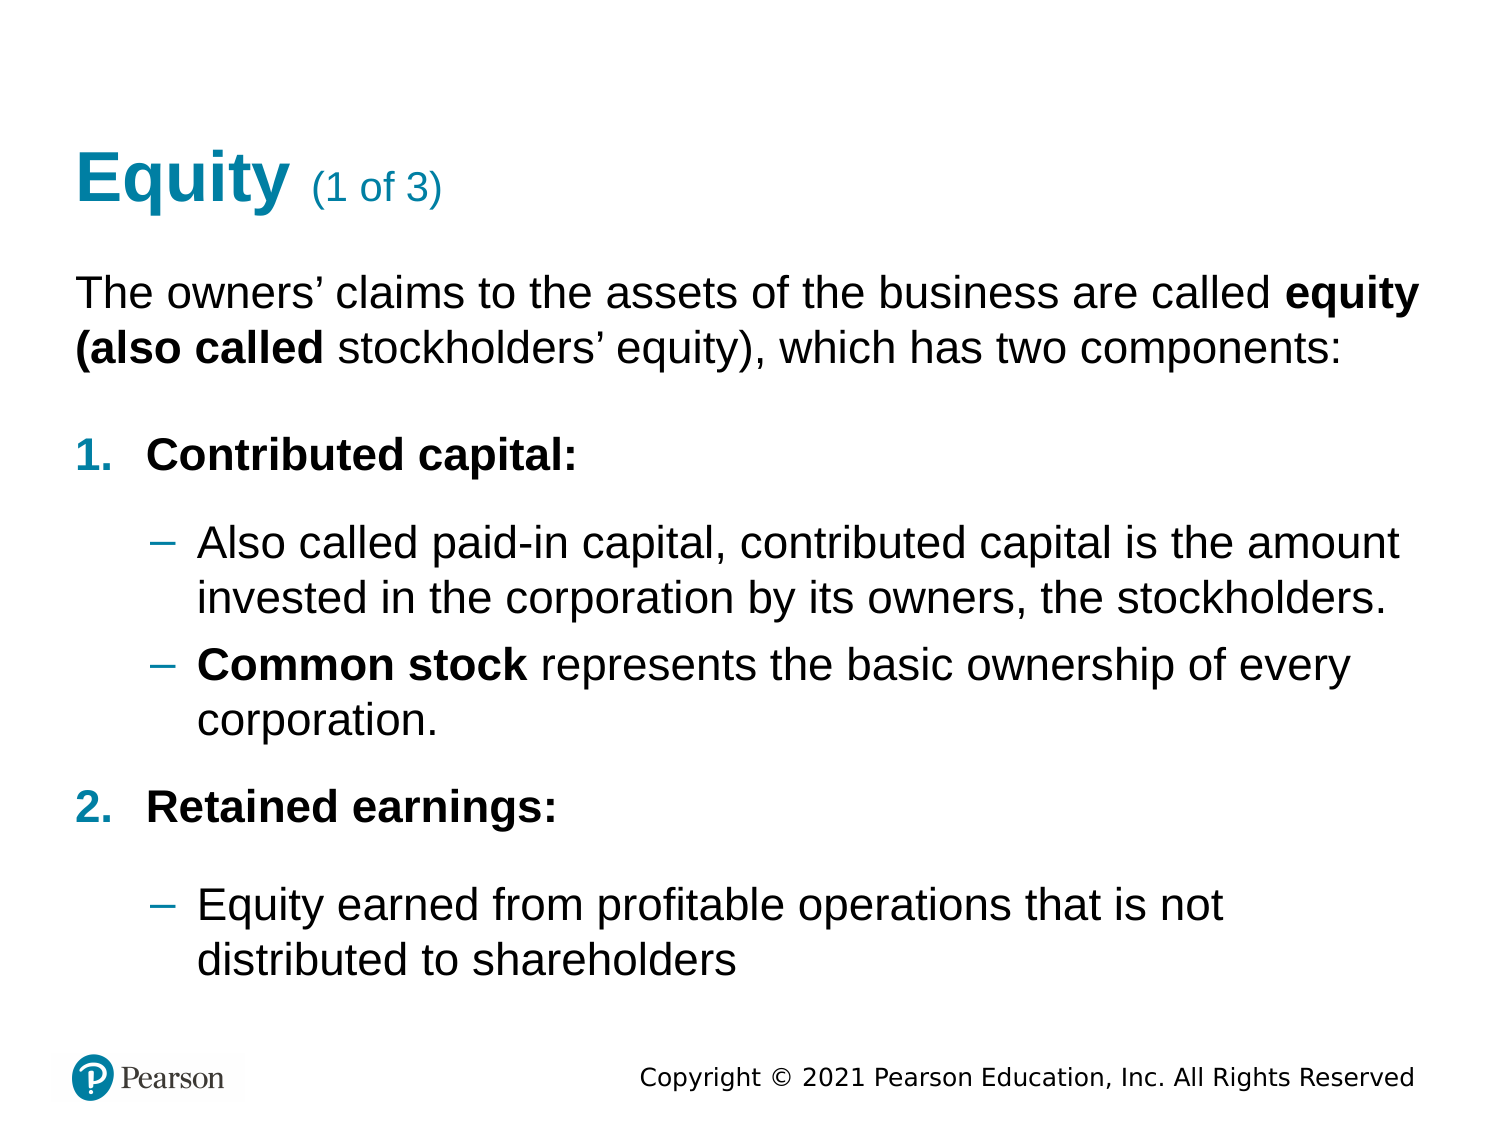

# Equity (1 of 3)
The owners’ claims to the assets of the business are called equity (also called stockholders’ equity), which has two components:
Contributed capital:
Also called paid-in capital, contributed capital is the amount invested in the corporation by its owners, the stockholders.
Common stock represents the basic ownership of every corporation.
Retained earnings:
Equity earned from profitable operations that is not distributed to shareholders